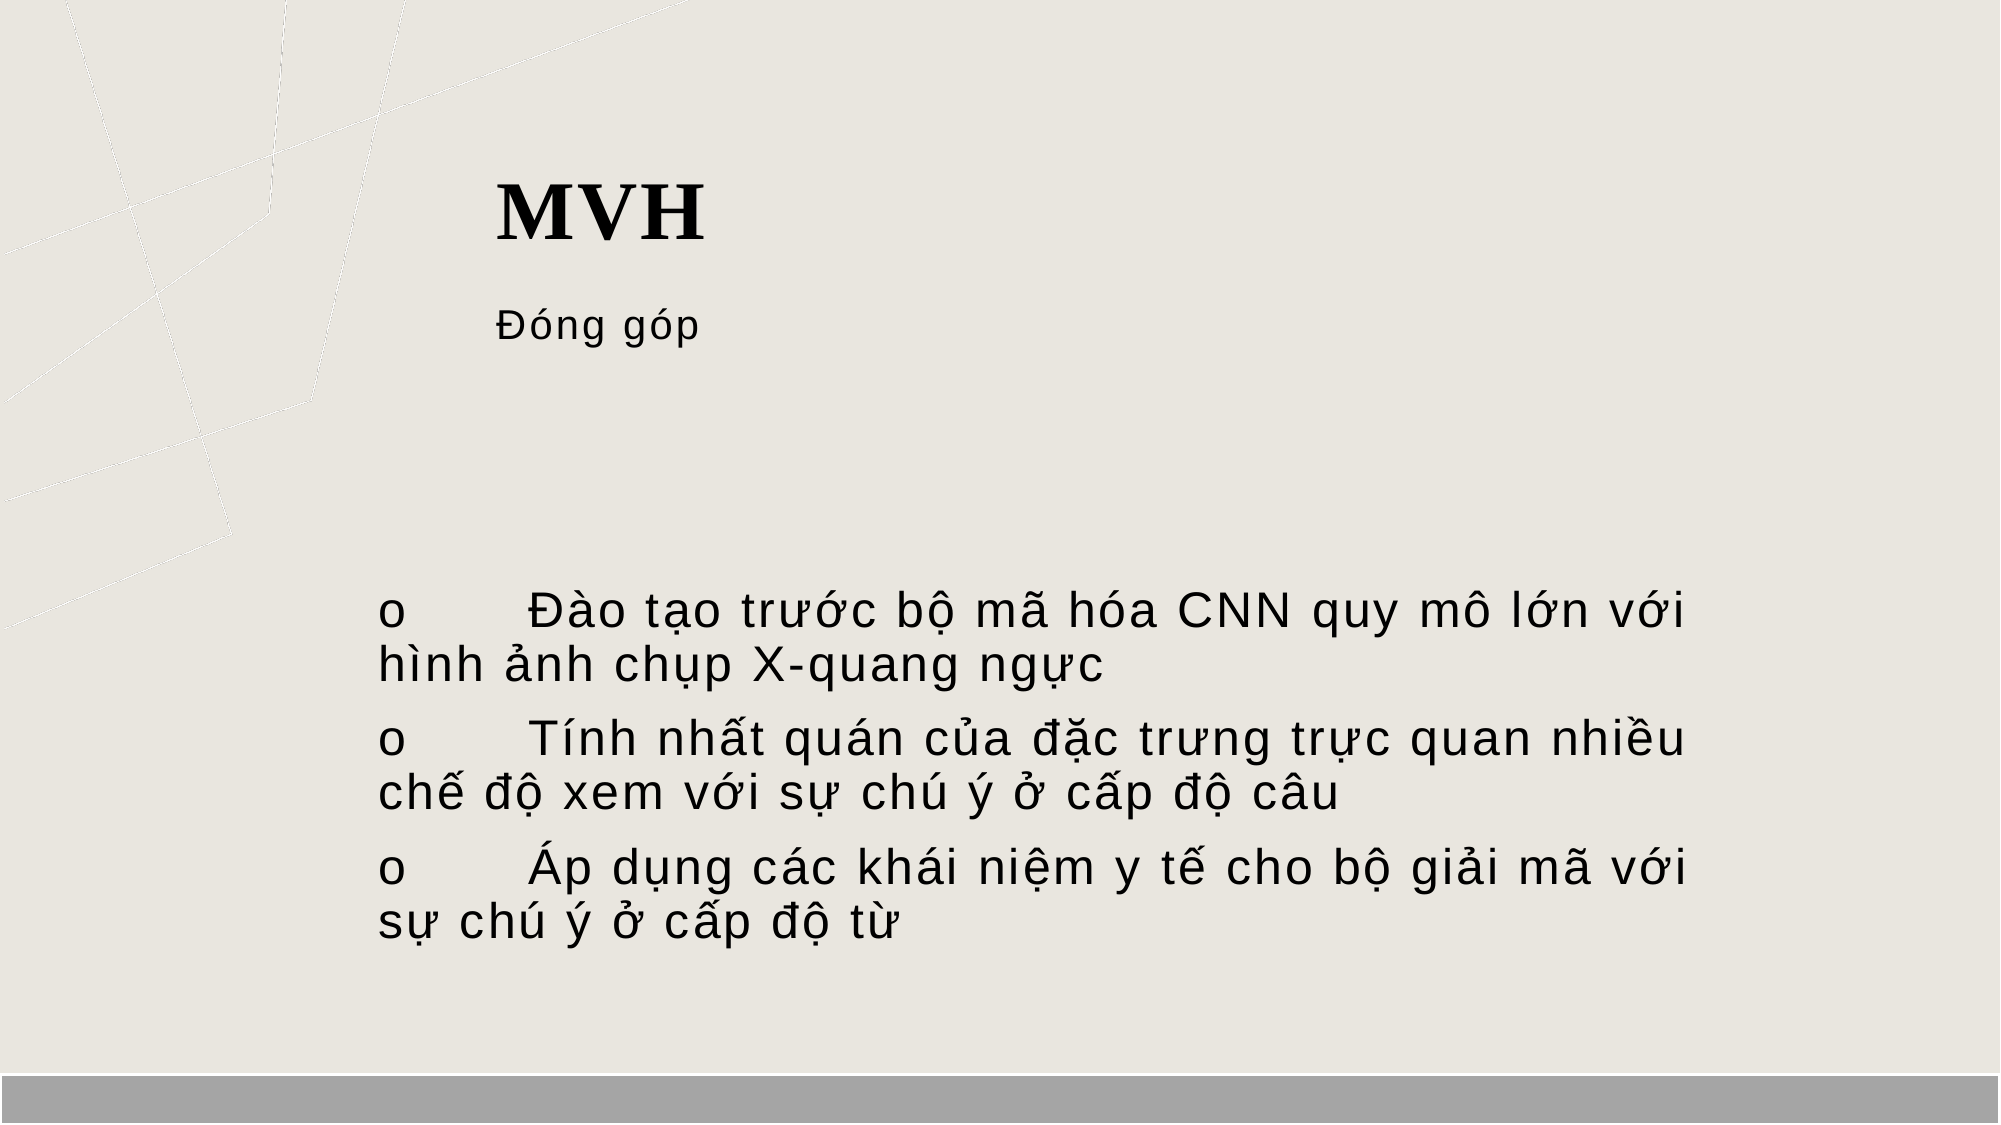

# MVH
Đóng góp

o	Đào tạo trước bộ mã hóa CNN quy mô lớn với hình ảnh chụp X-quang ngực
o	Tính nhất quán của đặc trưng trực quan nhiều chế độ xem với sự chú ý ở cấp độ câu
o	Áp dụng các khái niệm y tế cho bộ giải mã với sự chú ý ở cấp độ từ